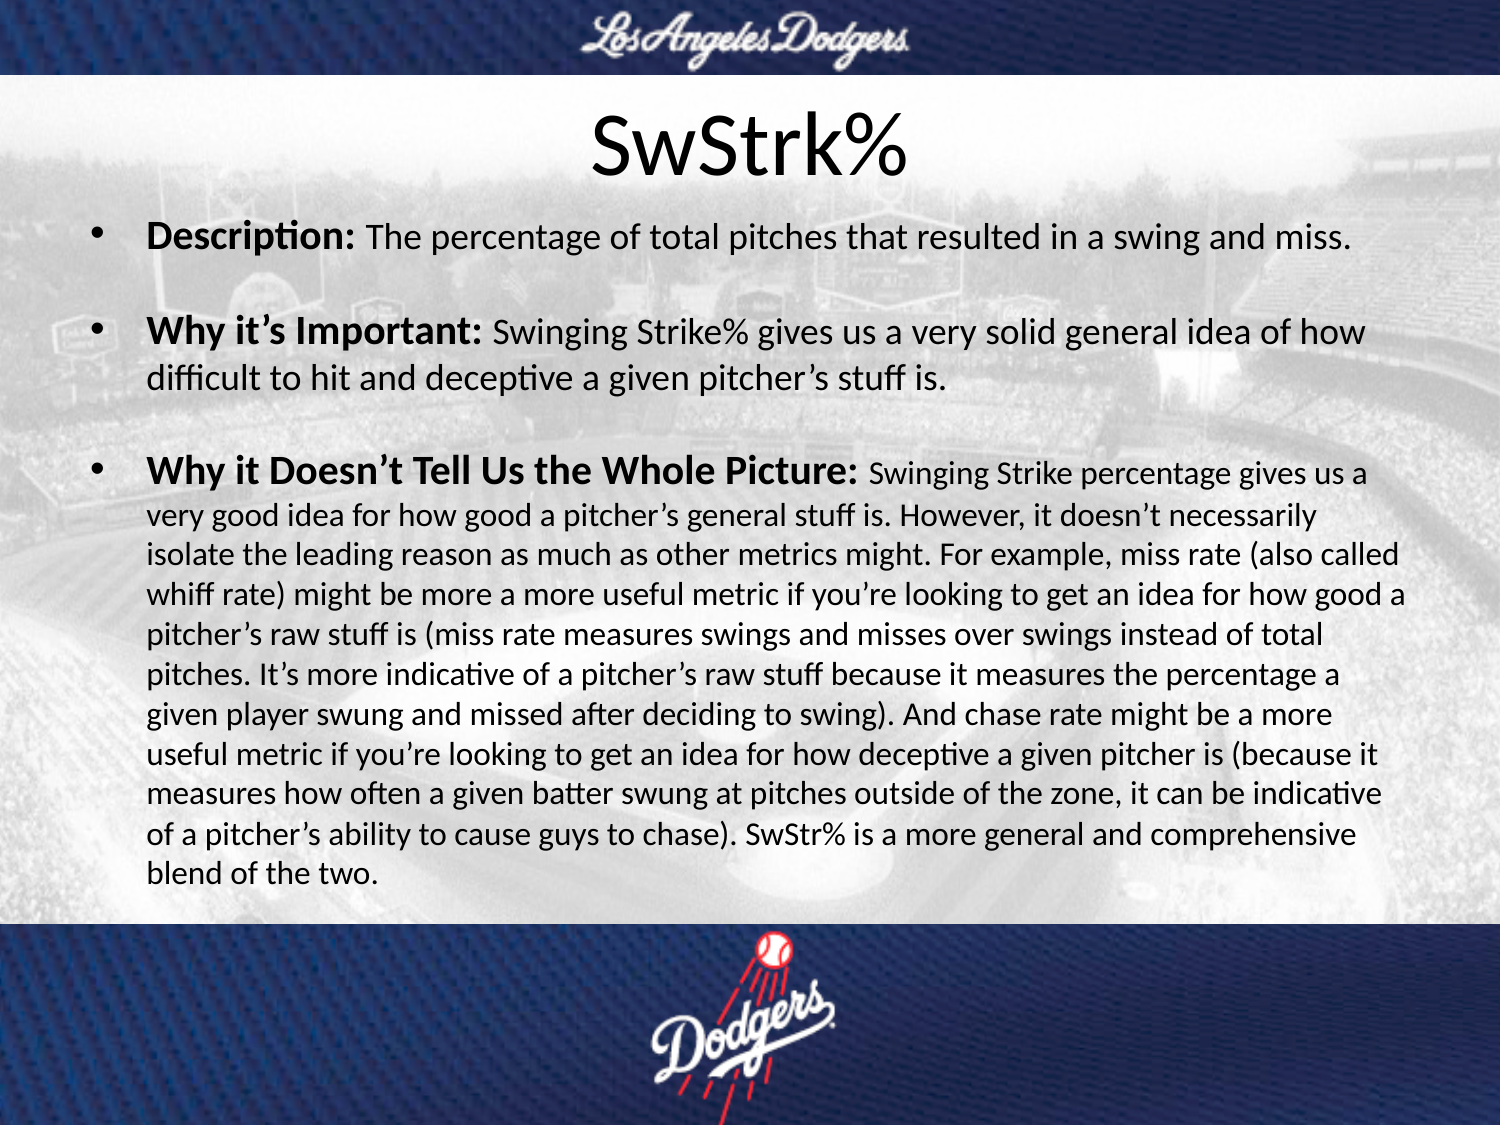

# SwStrk%
Description: The percentage of total pitches that resulted in a swing and miss.

Why it’s Important: Swinging Strike% gives us a very solid general idea of how difficult to hit and deceptive a given pitcher’s stuff is.

Why it Doesn’t Tell Us the Whole Picture: Swinging Strike percentage gives us a very good idea for how good a pitcher’s general stuff is. However, it doesn’t necessarily isolate the leading reason as much as other metrics might. For example, miss rate (also called whiff rate) might be more a more useful metric if you’re looking to get an idea for how good a pitcher’s raw stuff is (miss rate measures swings and misses over swings instead of total pitches. It’s more indicative of a pitcher’s raw stuff because it measures the percentage a given player swung and missed after deciding to swing). And chase rate might be a more useful metric if you’re looking to get an idea for how deceptive a given pitcher is (because it measures how often a given batter swung at pitches outside of the zone, it can be indicative of a pitcher’s ability to cause guys to chase). SwStr% is a more general and comprehensive blend of the two.